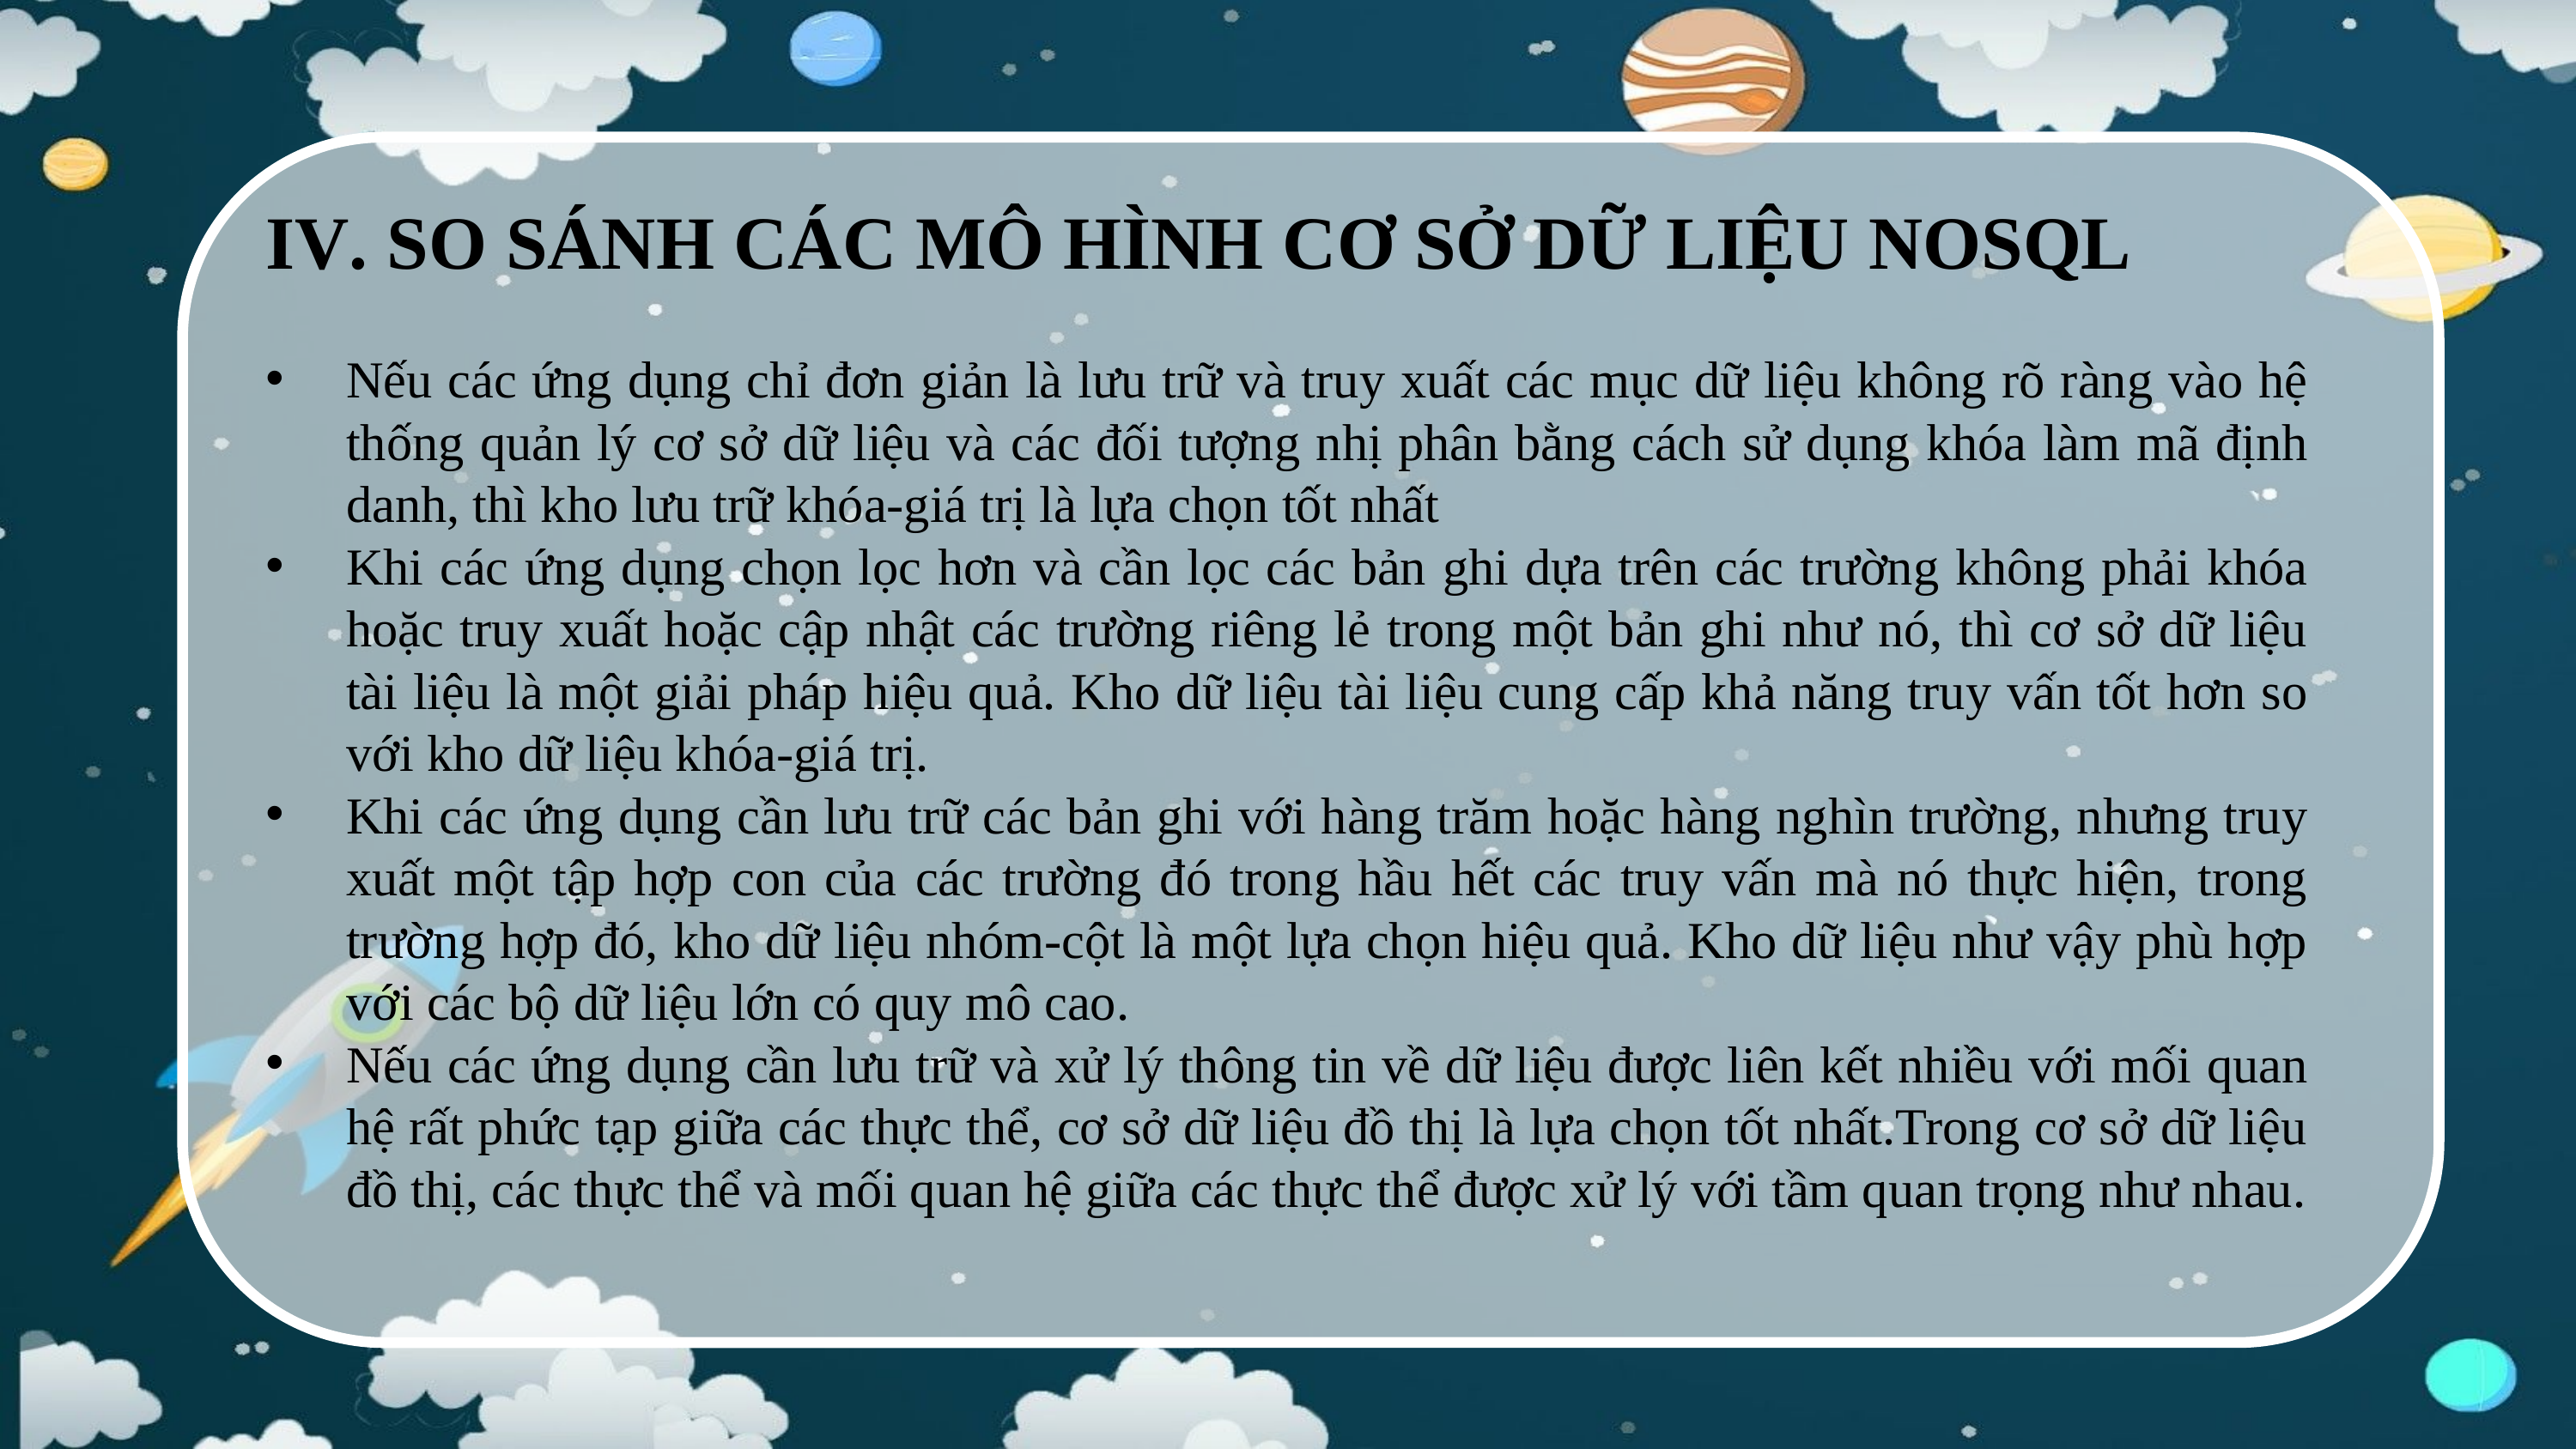

IV. SO SÁNH CÁC MÔ HÌNH CƠ SỞ DỮ LIỆU NOSQL

Nếu các ứng dụng chỉ đơn giản là lưu trữ và truy xuất các mục dữ liệu không rõ ràng vào hệ thống quản lý cơ sở dữ liệu và các đối tượng nhị phân bằng cách sử dụng khóa làm mã định danh, thì kho lưu trữ khóa-giá trị là lựa chọn tốt nhất
Khi các ứng dụng chọn lọc hơn và cần lọc các bản ghi dựa trên các trường không phải khóa hoặc truy xuất hoặc cập nhật các trường riêng lẻ trong một bản ghi như nó, thì cơ sở dữ liệu tài liệu là một giải pháp hiệu quả. Kho dữ liệu tài liệu cung cấp khả năng truy vấn tốt hơn so với kho dữ liệu khóa-giá trị.
Khi các ứng dụng cần lưu trữ các bản ghi với hàng trăm hoặc hàng nghìn trường, nhưng truy xuất một tập hợp con của các trường đó trong hầu hết các truy vấn mà nó thực hiện, trong trường hợp đó, kho dữ liệu nhóm-cột là một lựa chọn hiệu quả. Kho dữ liệu như vậy phù hợp với các bộ dữ liệu lớn có quy mô cao.
Nếu các ứng dụng cần lưu trữ và xử lý thông tin về dữ liệu được liên kết nhiều với mối quan hệ rất phức tạp giữa các thực thể, cơ sở dữ liệu đồ thị là lựa chọn tốt nhất.Trong cơ sở dữ liệu đồ thị, các thực thể và mối quan hệ giữa các thực thể được xử lý với tầm quan trọng như nhau.